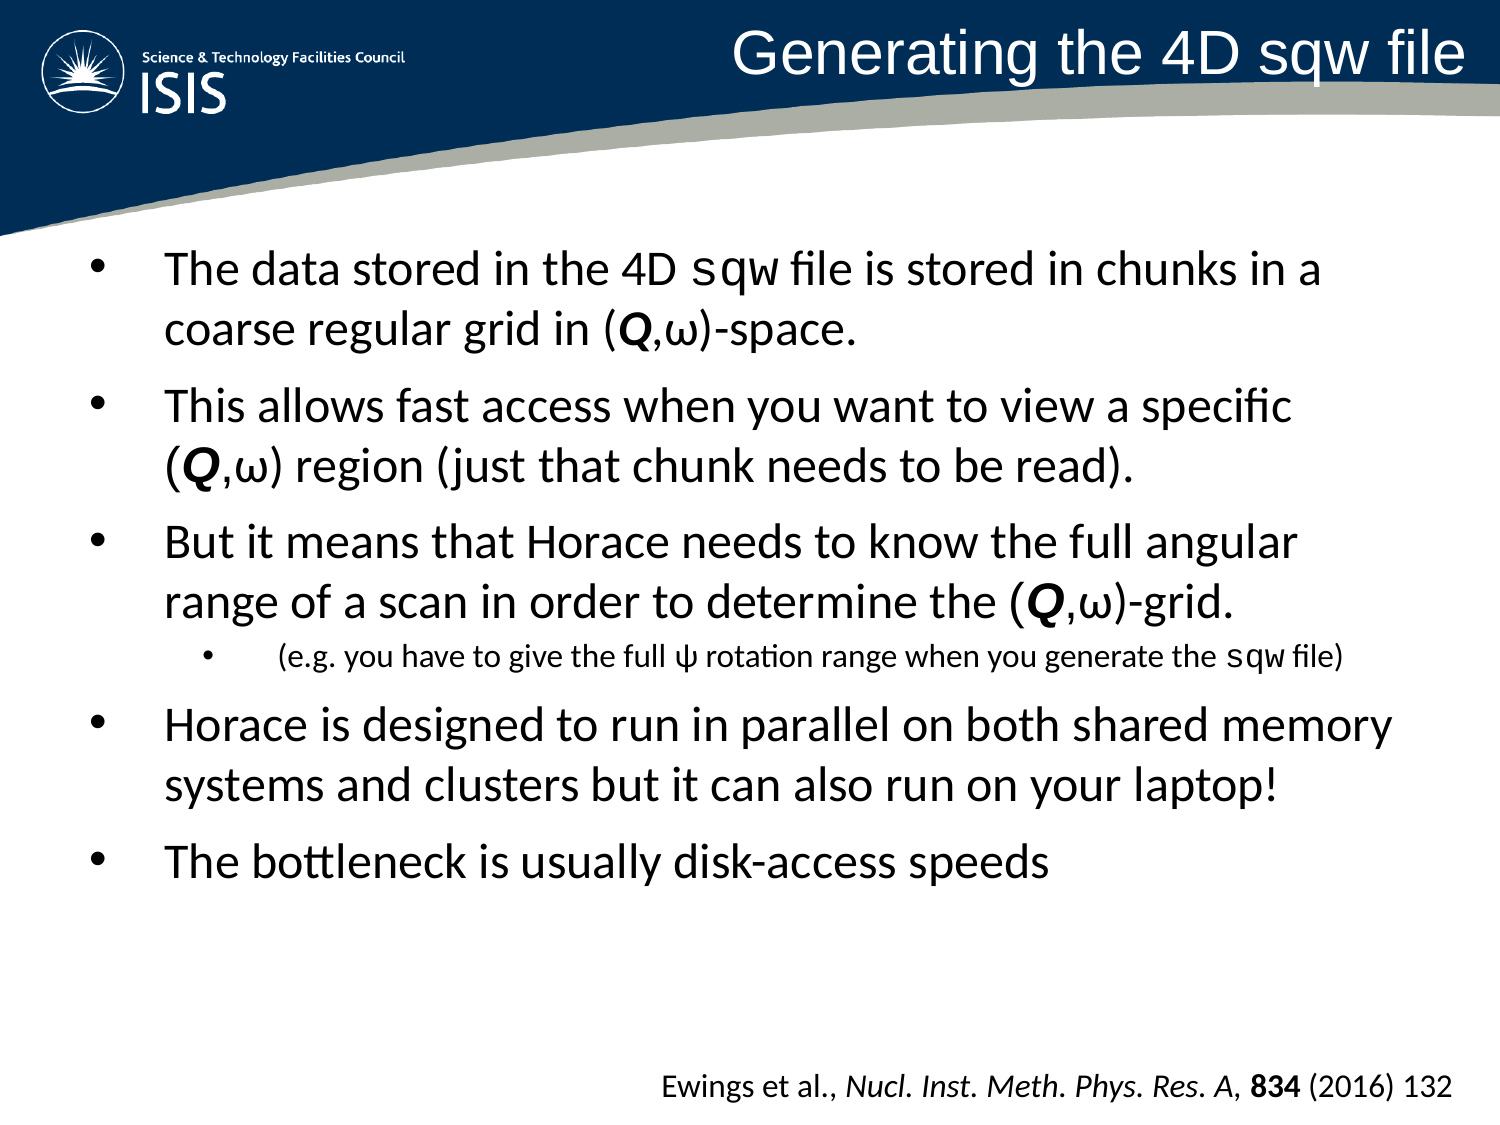

Generating the 4D sqw file
The data stored in the 4D sqw file is stored in chunks in a coarse regular grid in (Q,ω)-space.
This allows fast access when you want to view a specific (Q,ω) region (just that chunk needs to be read).
But it means that Horace needs to know the full angular range of a scan in order to determine the (Q,ω)-grid.
(e.g. you have to give the full ψ rotation range when you generate the sqw file)
Horace is designed to run in parallel on both shared memory systems and clusters but it can also run on your laptop!
The bottleneck is usually disk-access speeds
Ewings et al., Nucl. Inst. Meth. Phys. Res. A, 834 (2016) 132